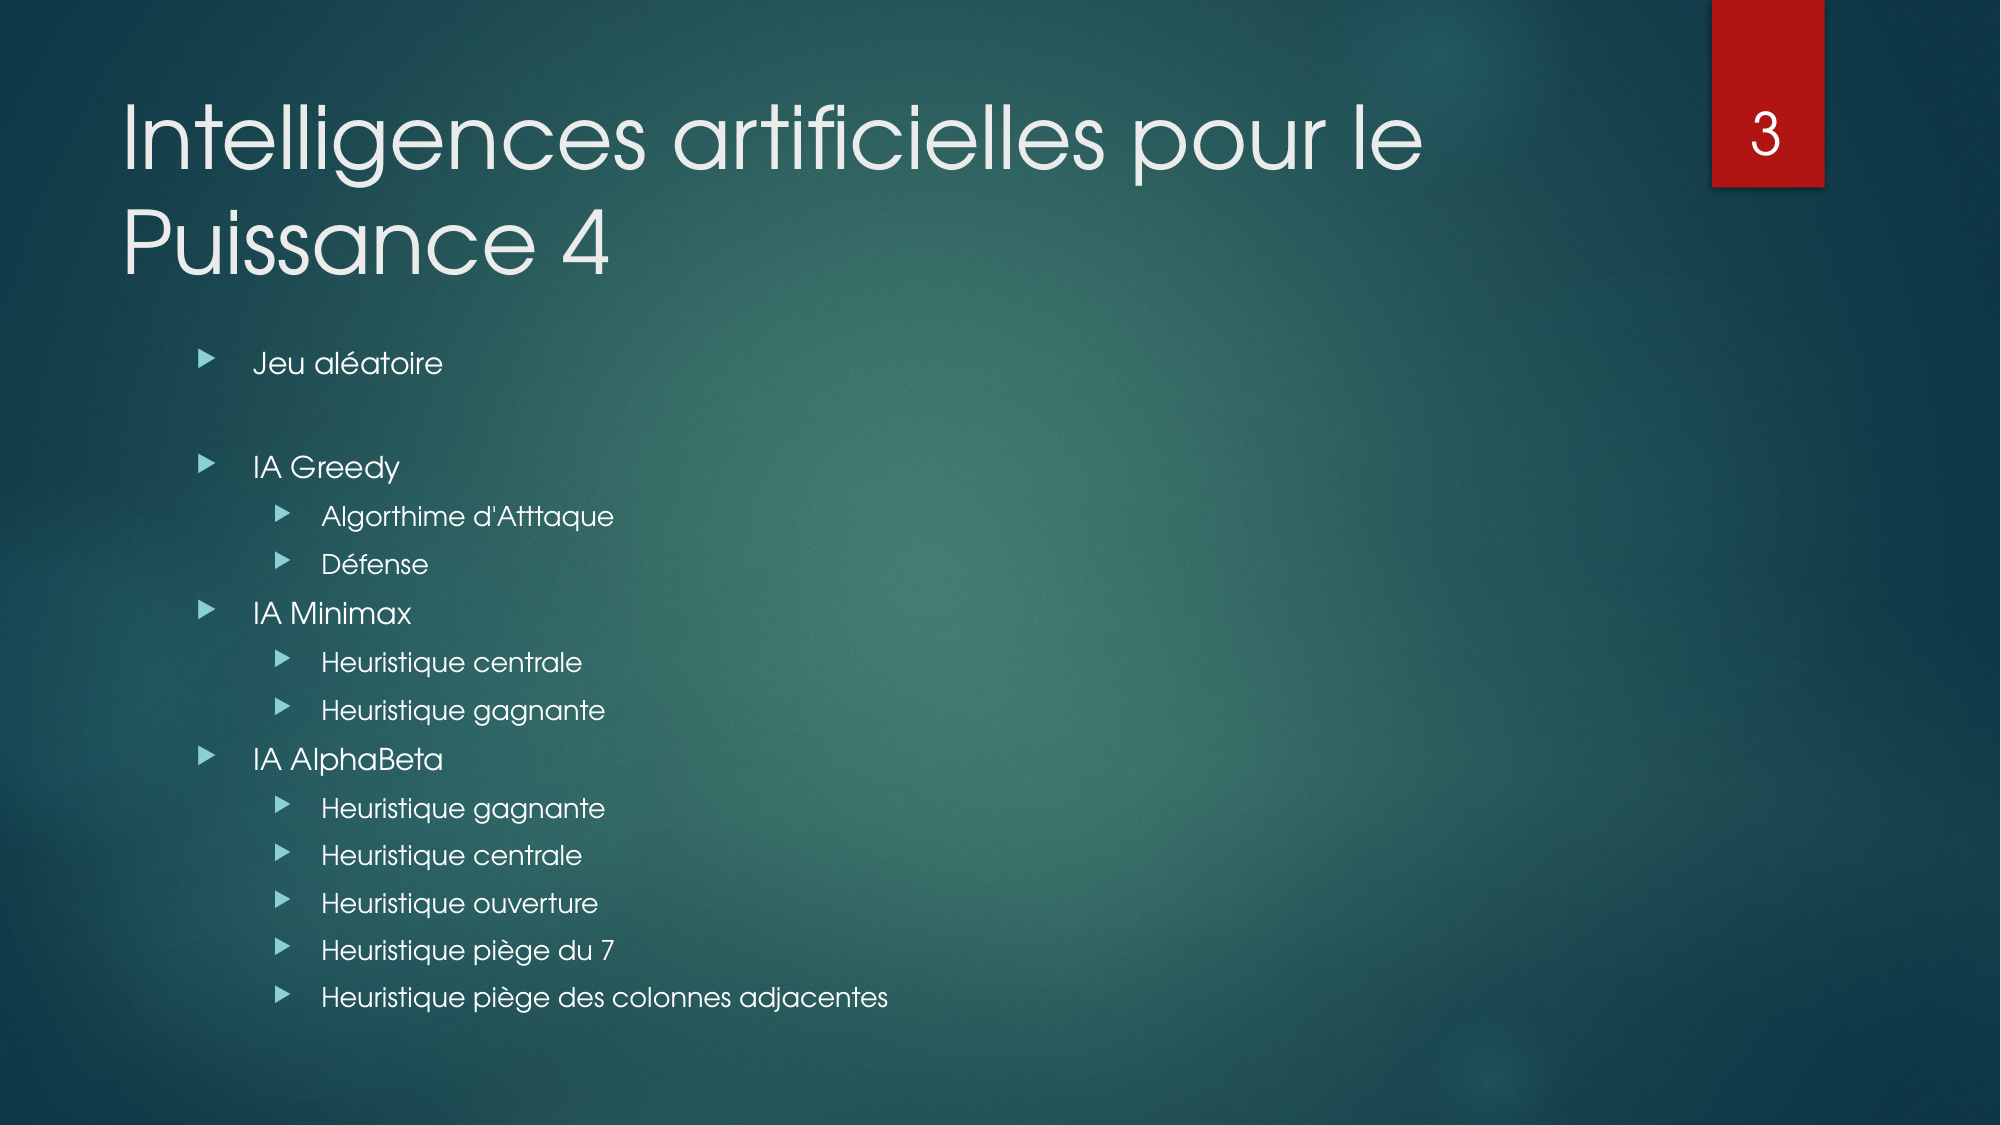

3
# Intelligences artificielles pour le Puissance 4
Jeu aléatoire

IA Greedy
Algorthime d'Atttaque
Défense
IA Minimax
Heuristique centrale
Heuristique gagnante
IA AlphaBeta
Heuristique gagnante
Heuristique centrale
Heuristique ouverture
Heuristique piège du 7
Heuristique piège des colonnes adjacentes